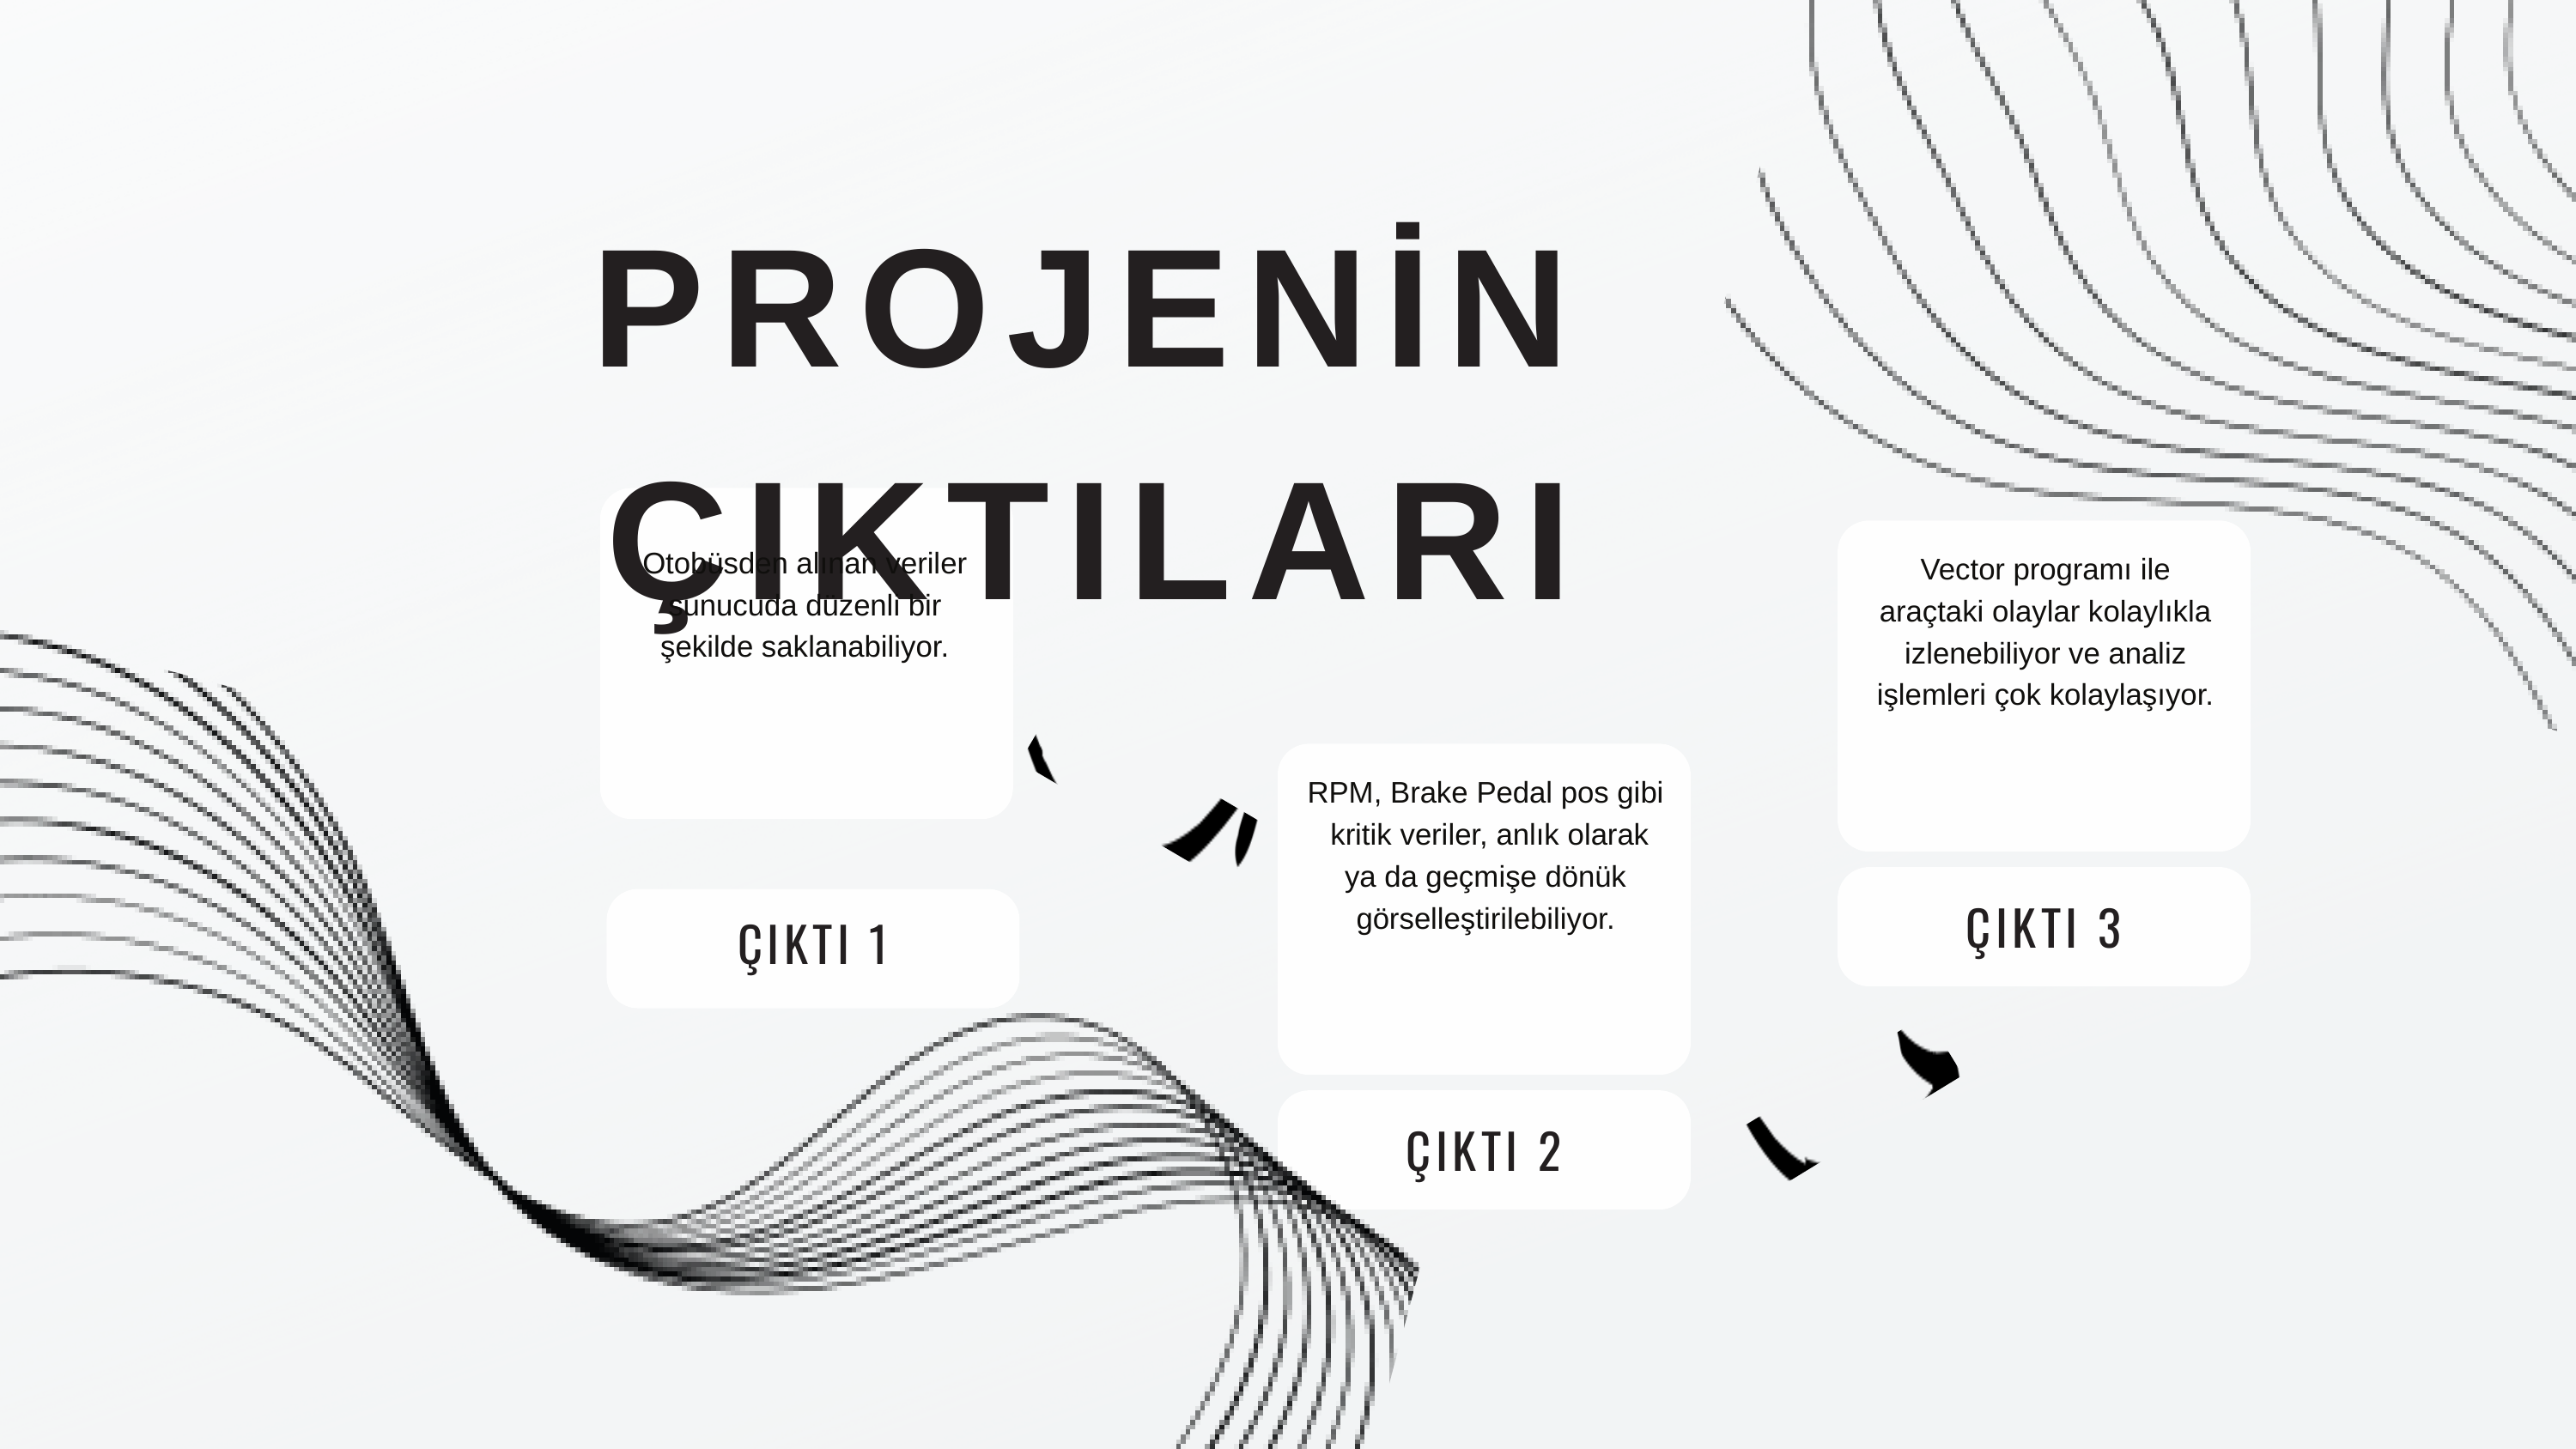

PROJENİN ÇIKTILARI

Otobüsden alınan veriler sunucuda düzenli bir şekilde saklanabiliyor.
Vector programı ile araçtaki olaylar kolaylıkla izlenebiliyor ve analiz işlemleri çok kolaylaşıyor.

RPM, Brake Pedal pos gibi  kritik veriler, anlık olarak ya da geçmişe dönük görselleştirilebiliyor.

ÇIKTI 3
ÇIKTI 1

ÇIKTI 2